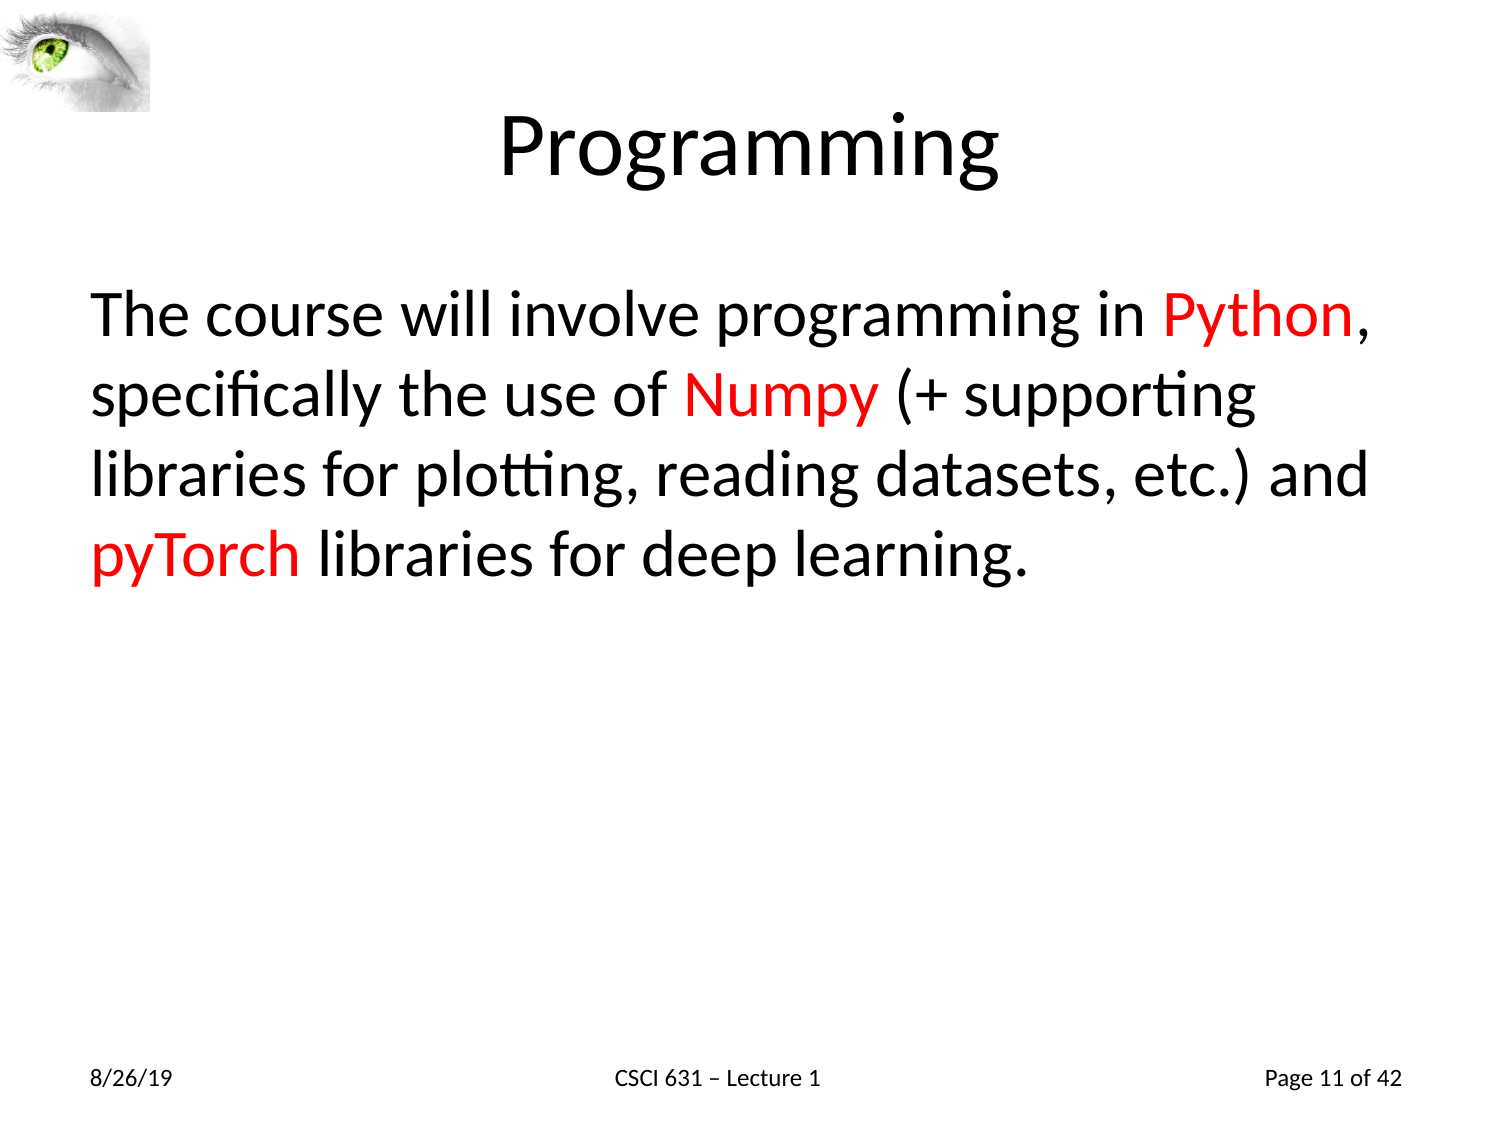

# Programming
The course will involve programming in Python, specifically the use of Numpy (+ supporting libraries for plotting, reading datasets, etc.) and pyTorch libraries for deep learning.